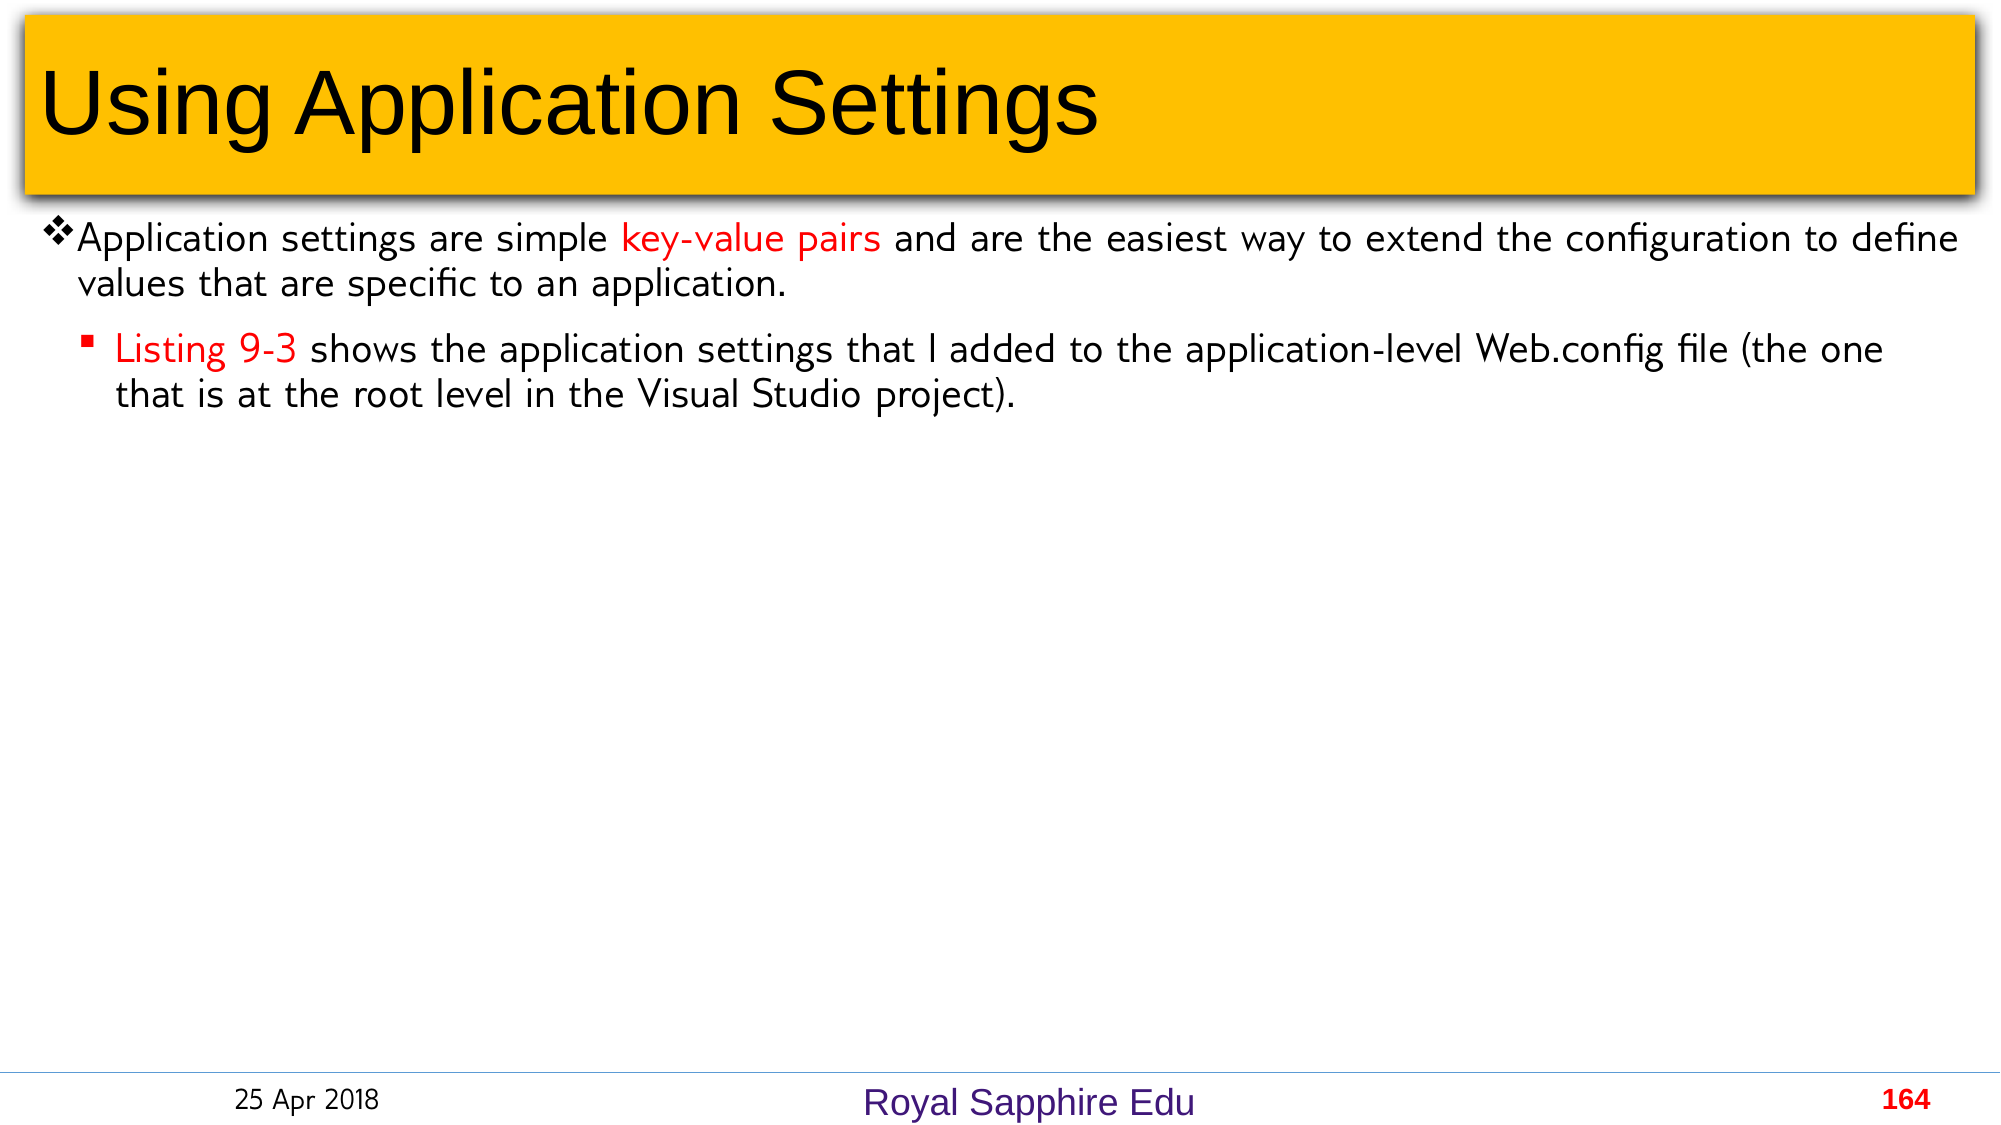

# Using Application Settings
Application settings are simple key-value pairs and are the easiest way to extend the configuration to define values that are specific to an application.
Listing 9-3 shows the application settings that I added to the application-level Web.config file (the one that is at the root level in the Visual Studio project).
25 Apr 2018
164